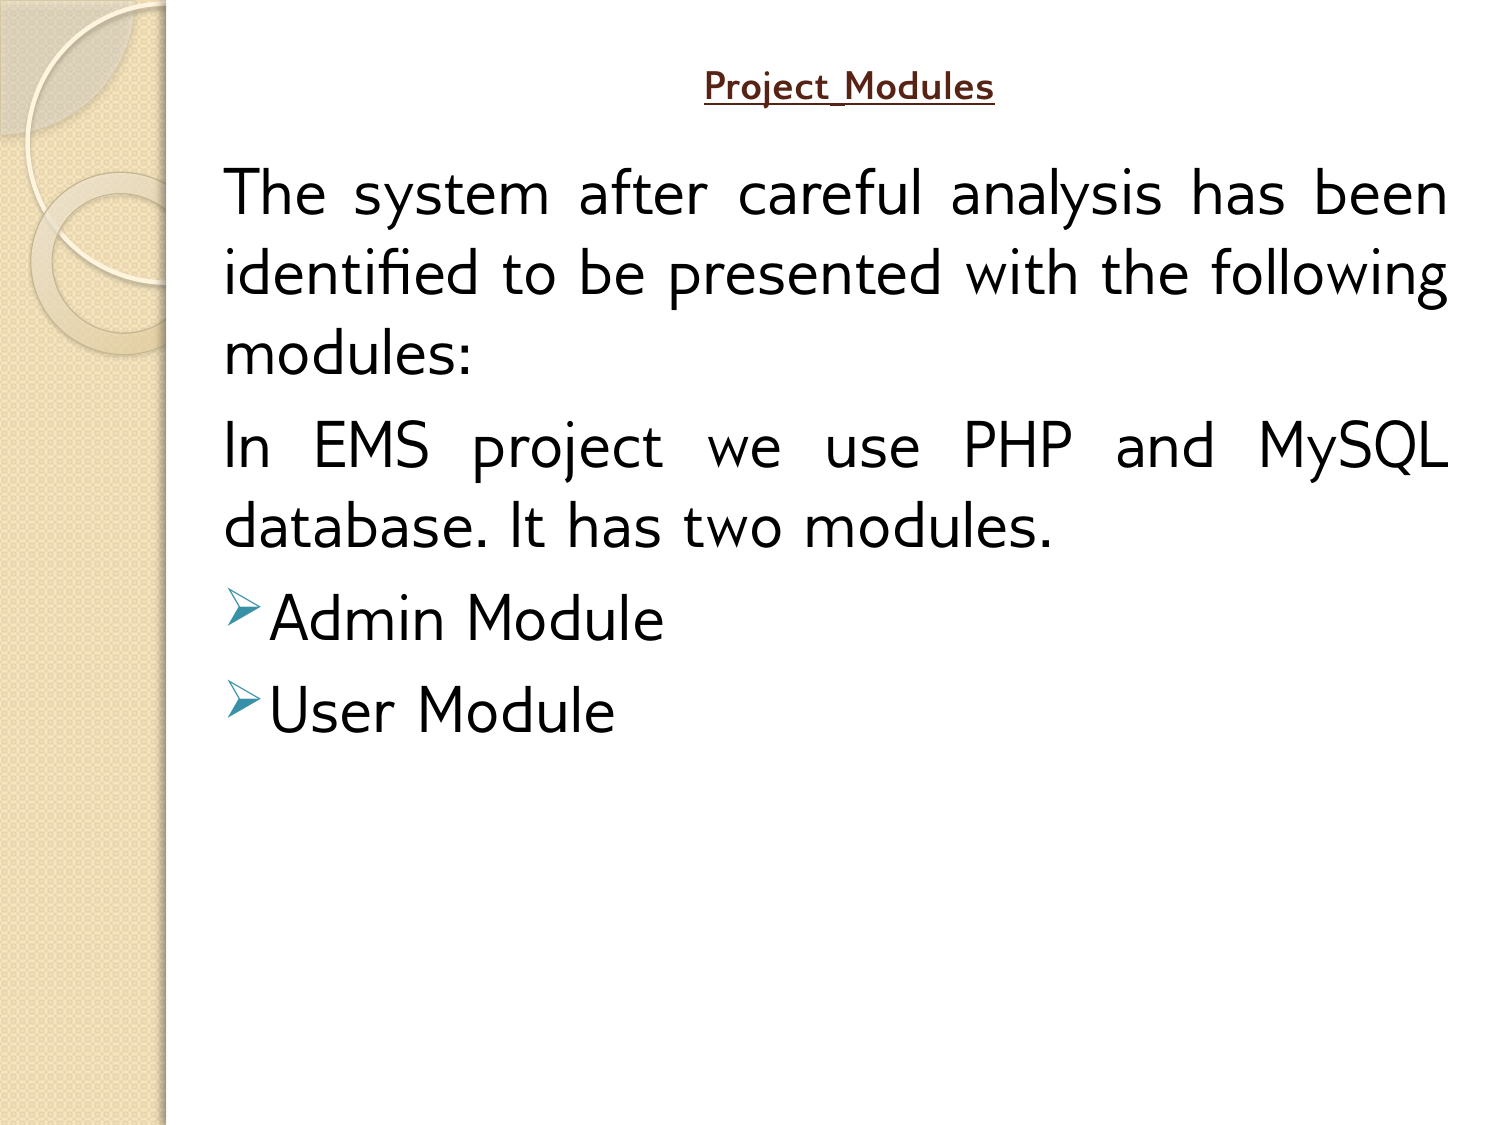

# Project Modules
The system after careful analysis has been identified to be presented with the following modules:
In EMS project we use PHP and MySQL database. It has two modules.
Admin Module
User Module